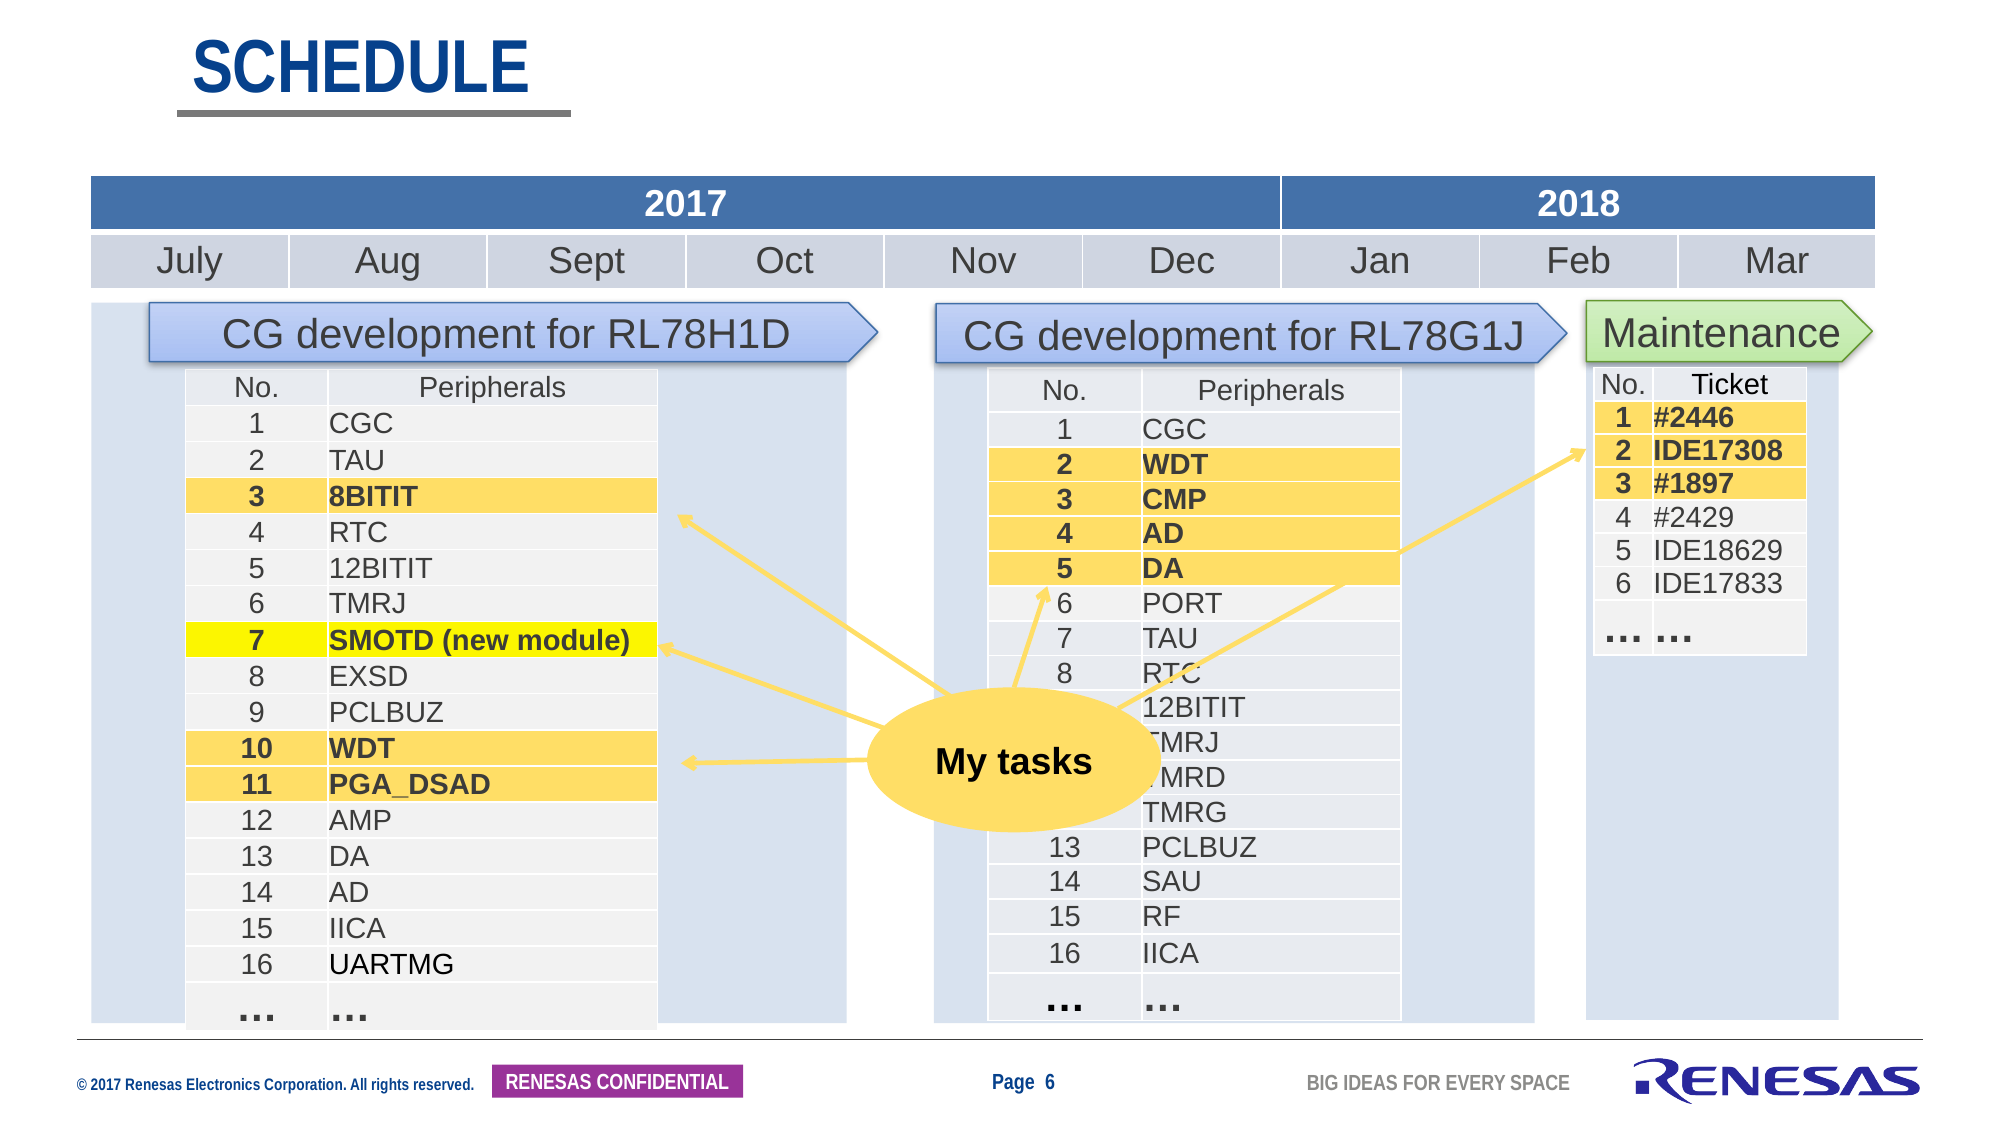

# Schedule
| 2017 |  |  |  |  |  | 2018 |  |  |
| --- | --- | --- | --- | --- | --- | --- | --- | --- |
| July | Aug | Sept | Oct | Nov | Dec | Jan | Feb | Mar |

Maintenance

CG development for RL78H1D
CG development for RL78G1J

| No. | Ticket |
| --- | --- |
| 1 | #2446 |
| 2 | IDE17308 |
| 3 | #1897 |
| 4 | #2429 |
| 5 | IDE18629 |
| 6 | IDE17833 |
| … | … |
| No. | Peripherals |
| --- | --- |
| 1 | CGC |
| 2 | WDT |
| 3 | CMP |
| 4 | AD |
| 5 | DA |
| 6 | PORT |
| 7 | TAU |
| 8 | RTC |
| 9 | 12BITIT |
| 10 | TMRJ |
| 11 | TMRD |
| 12 | TMRG |
| 13 | PCLBUZ |
| 14 | SAU |
| 15 | RF |
| 16 | IICA |
| … | … |
| No. | Peripherals |
| --- | --- |
| 1 | CGC |
| 2 | TAU |
| 3 | 8BITIT |
| 4 | RTC |
| 5 | 12BITIT |
| 6 | TMRJ |
| 7 | SMOTD (new module) |
| 8 | EXSD |
| 9 | PCLBUZ |
| 10 | WDT |
| 11 | PGA\_DSAD |
| 12 | AMP |
| 13 | DA |
| 14 | AD |
| 15 | IICA |
| 16 | UARTMG |
| … | … |
My tasks
Page  6